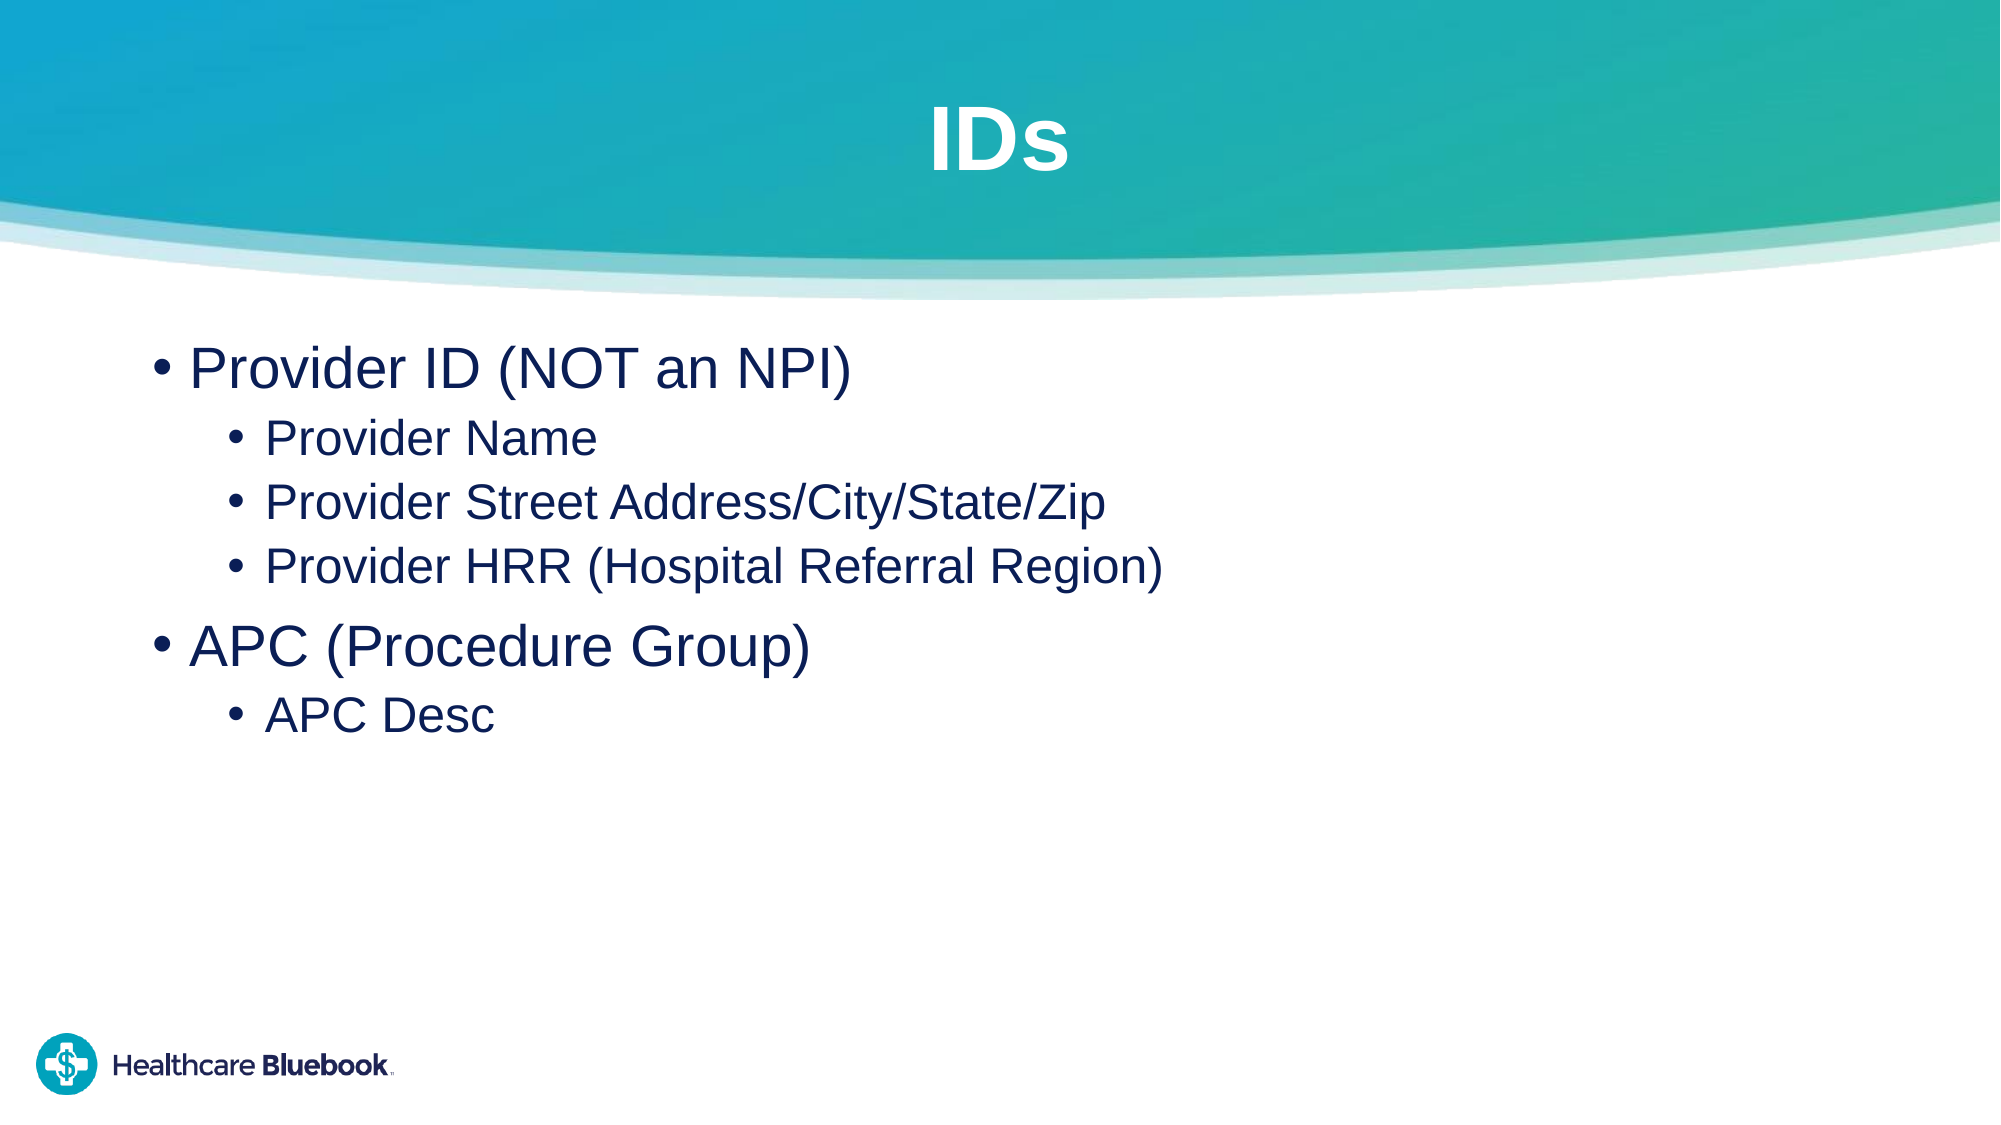

# IDs
Provider ID (NOT an NPI)
Provider Name
Provider Street Address/City/State/Zip
Provider HRR (Hospital Referral Region)
APC (Procedure Group)
APC Desc